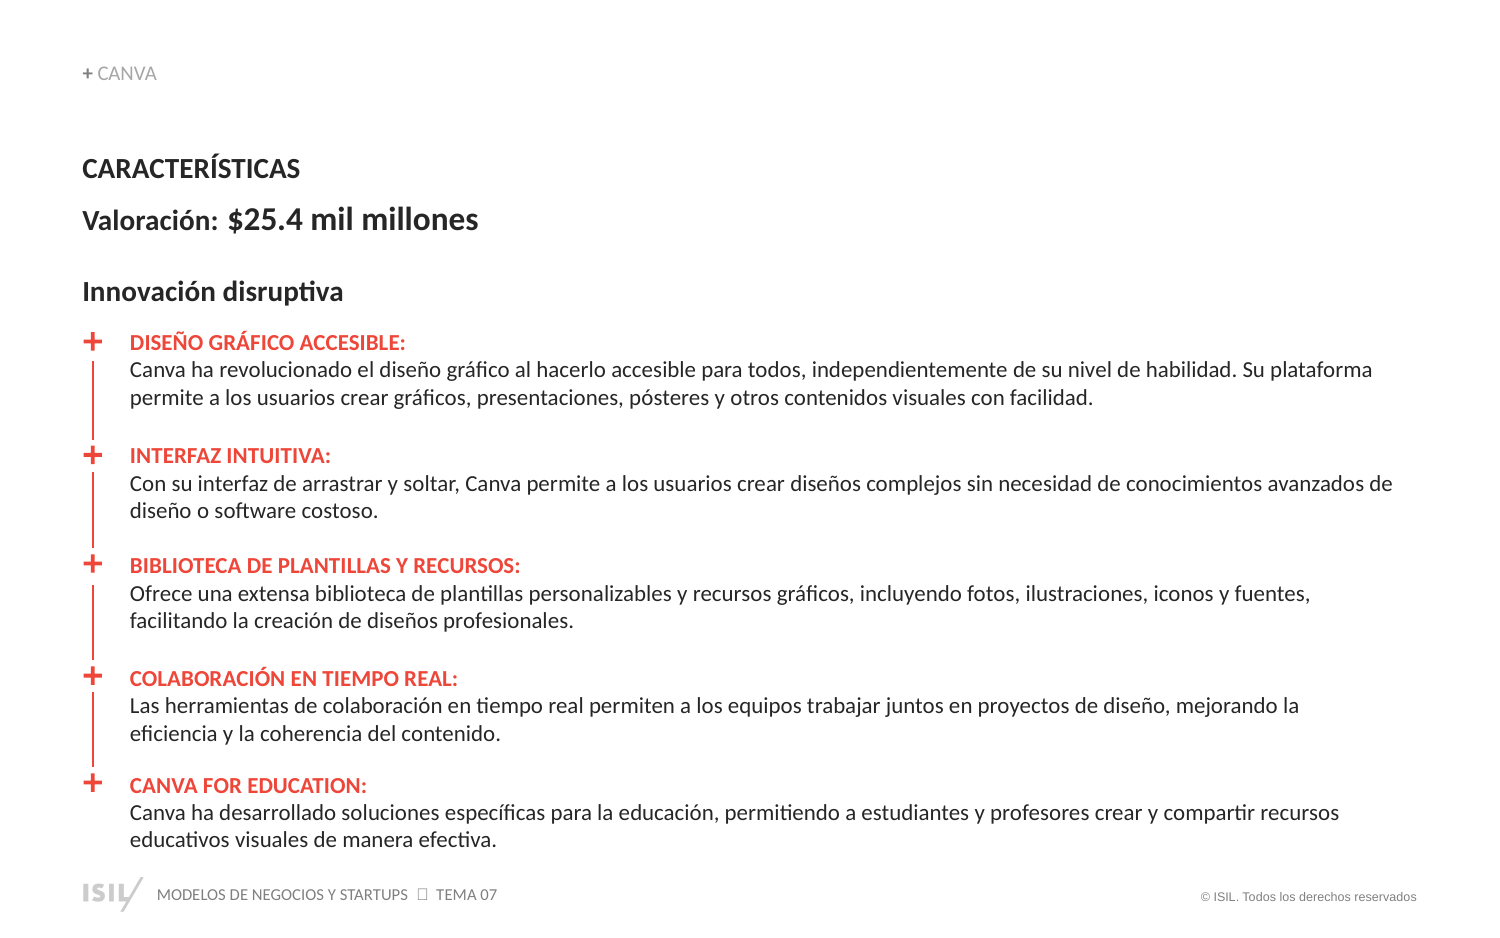

+ CANVA
CARACTERÍSTICAS
Valoración: $25.4 mil millones

Innovación disruptiva
DISEÑO GRÁFICO ACCESIBLE:
Canva ha revolucionado el diseño gráfico al hacerlo accesible para todos, independientemente de su nivel de habilidad. Su plataforma permite a los usuarios crear gráficos, presentaciones, pósteres y otros contenidos visuales con facilidad.

INTERFAZ INTUITIVA:
Con su interfaz de arrastrar y soltar, Canva permite a los usuarios crear diseños complejos sin necesidad de conocimientos avanzados de diseño o software costoso.

BIBLIOTECA DE PLANTILLAS Y RECURSOS:
Ofrece una extensa biblioteca de plantillas personalizables y recursos gráficos, incluyendo fotos, ilustraciones, iconos y fuentes, facilitando la creación de diseños profesionales.

COLABORACIÓN EN TIEMPO REAL:
Las herramientas de colaboración en tiempo real permiten a los equipos trabajar juntos en proyectos de diseño, mejorando la eficiencia y la coherencia del contenido.

CANVA FOR EDUCATION:
Canva ha desarrollado soluciones específicas para la educación, permitiendo a estudiantes y profesores crear y compartir recursos educativos visuales de manera efectiva.